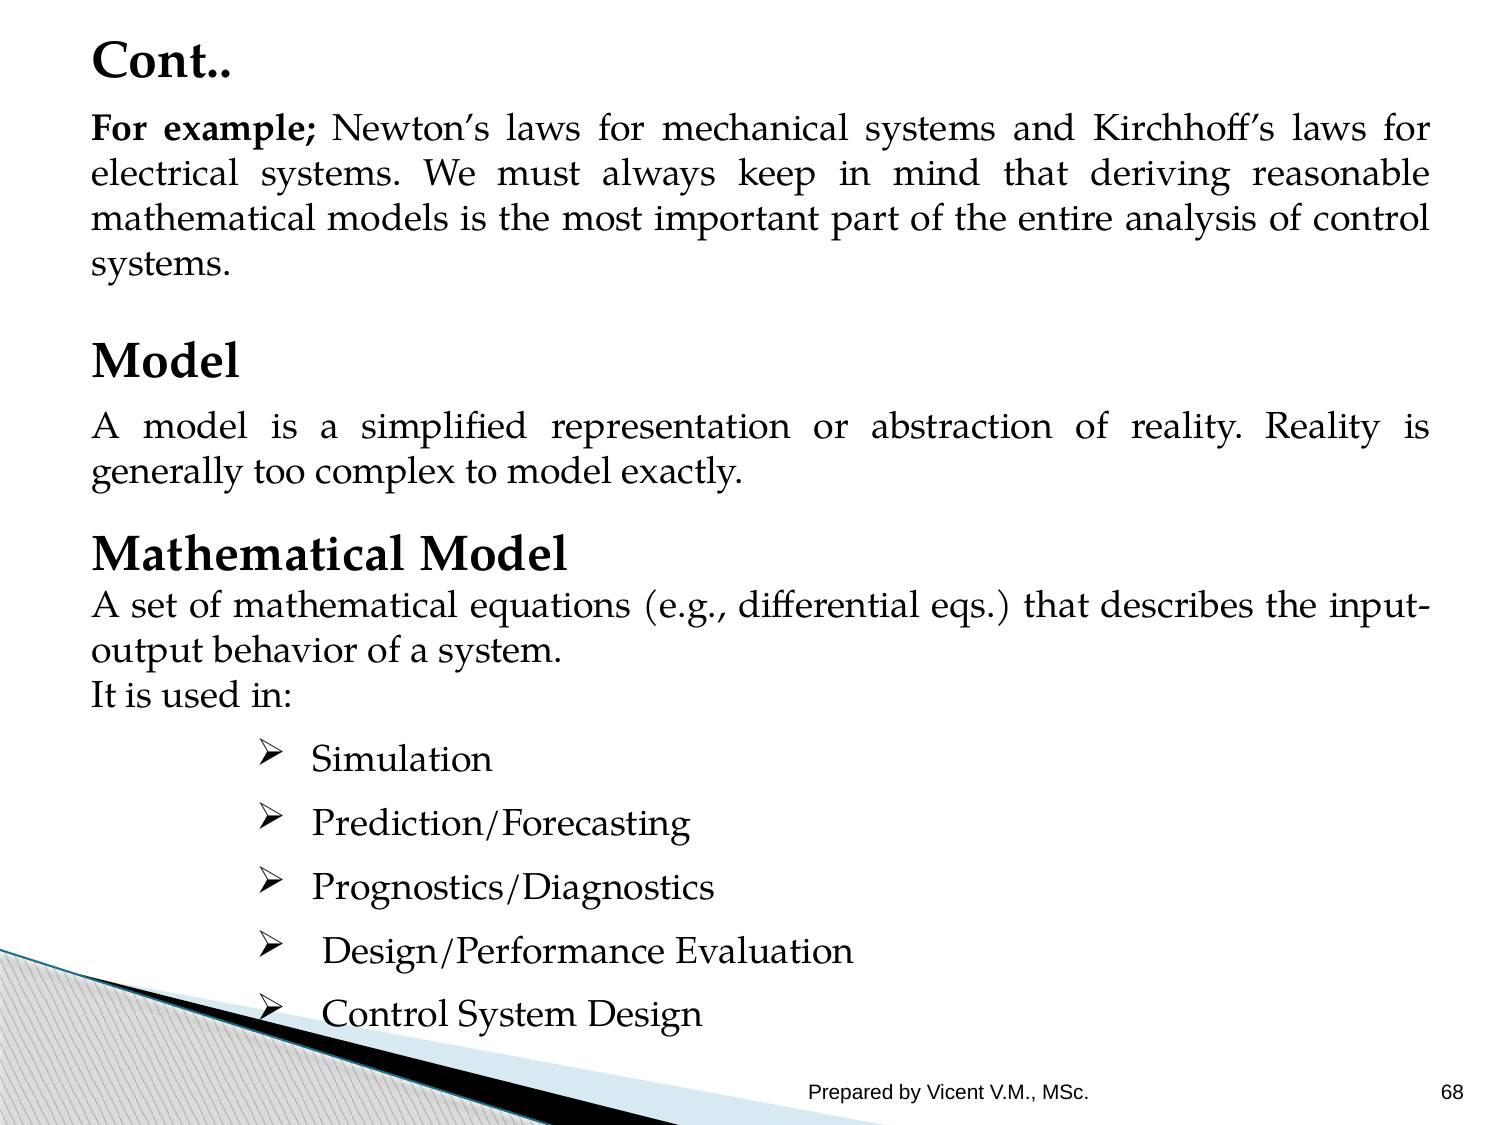

# Cont..
For example; Newton’s laws for mechanical systems and Kirchhoff’s laws for electrical systems. We must always keep in mind that deriving reasonable mathematical models is the most important part of the entire analysis of control systems.

Model
A model is a simplified representation or abstraction of reality. Reality is generally too complex to model exactly.
Mathematical Model
A set of mathematical equations (e.g., differential eqs.) that describes the input-output behavior of a system.
It is used in:
Simulation
Prediction/Forecasting
Prognostics/Diagnostics
 Design/Performance Evaluation
 Control System Design

Prepared by Vicent V.M., MSc.
68